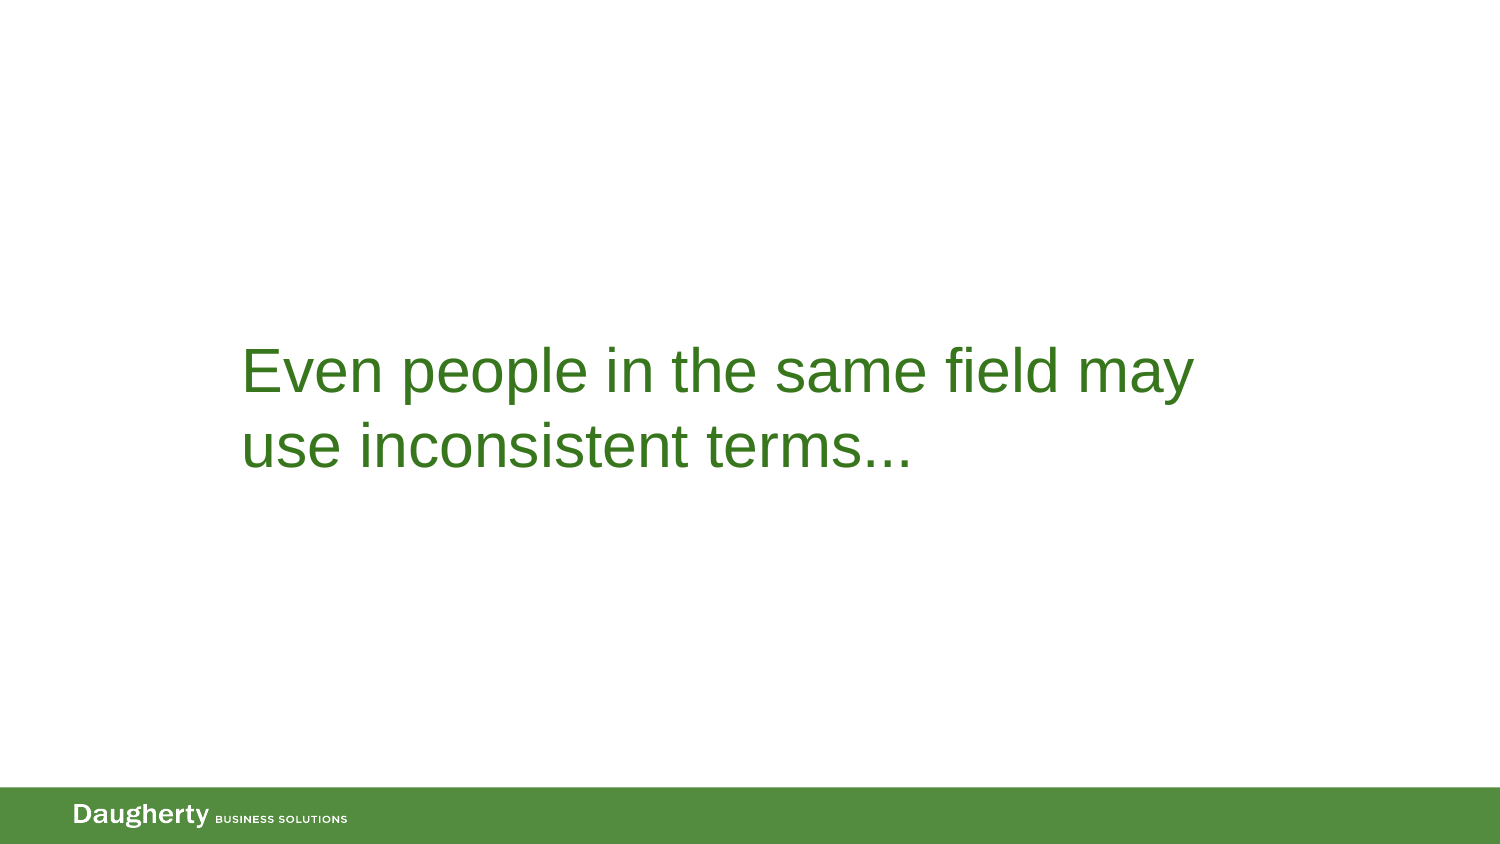

Even people in the same field may use inconsistent terms...